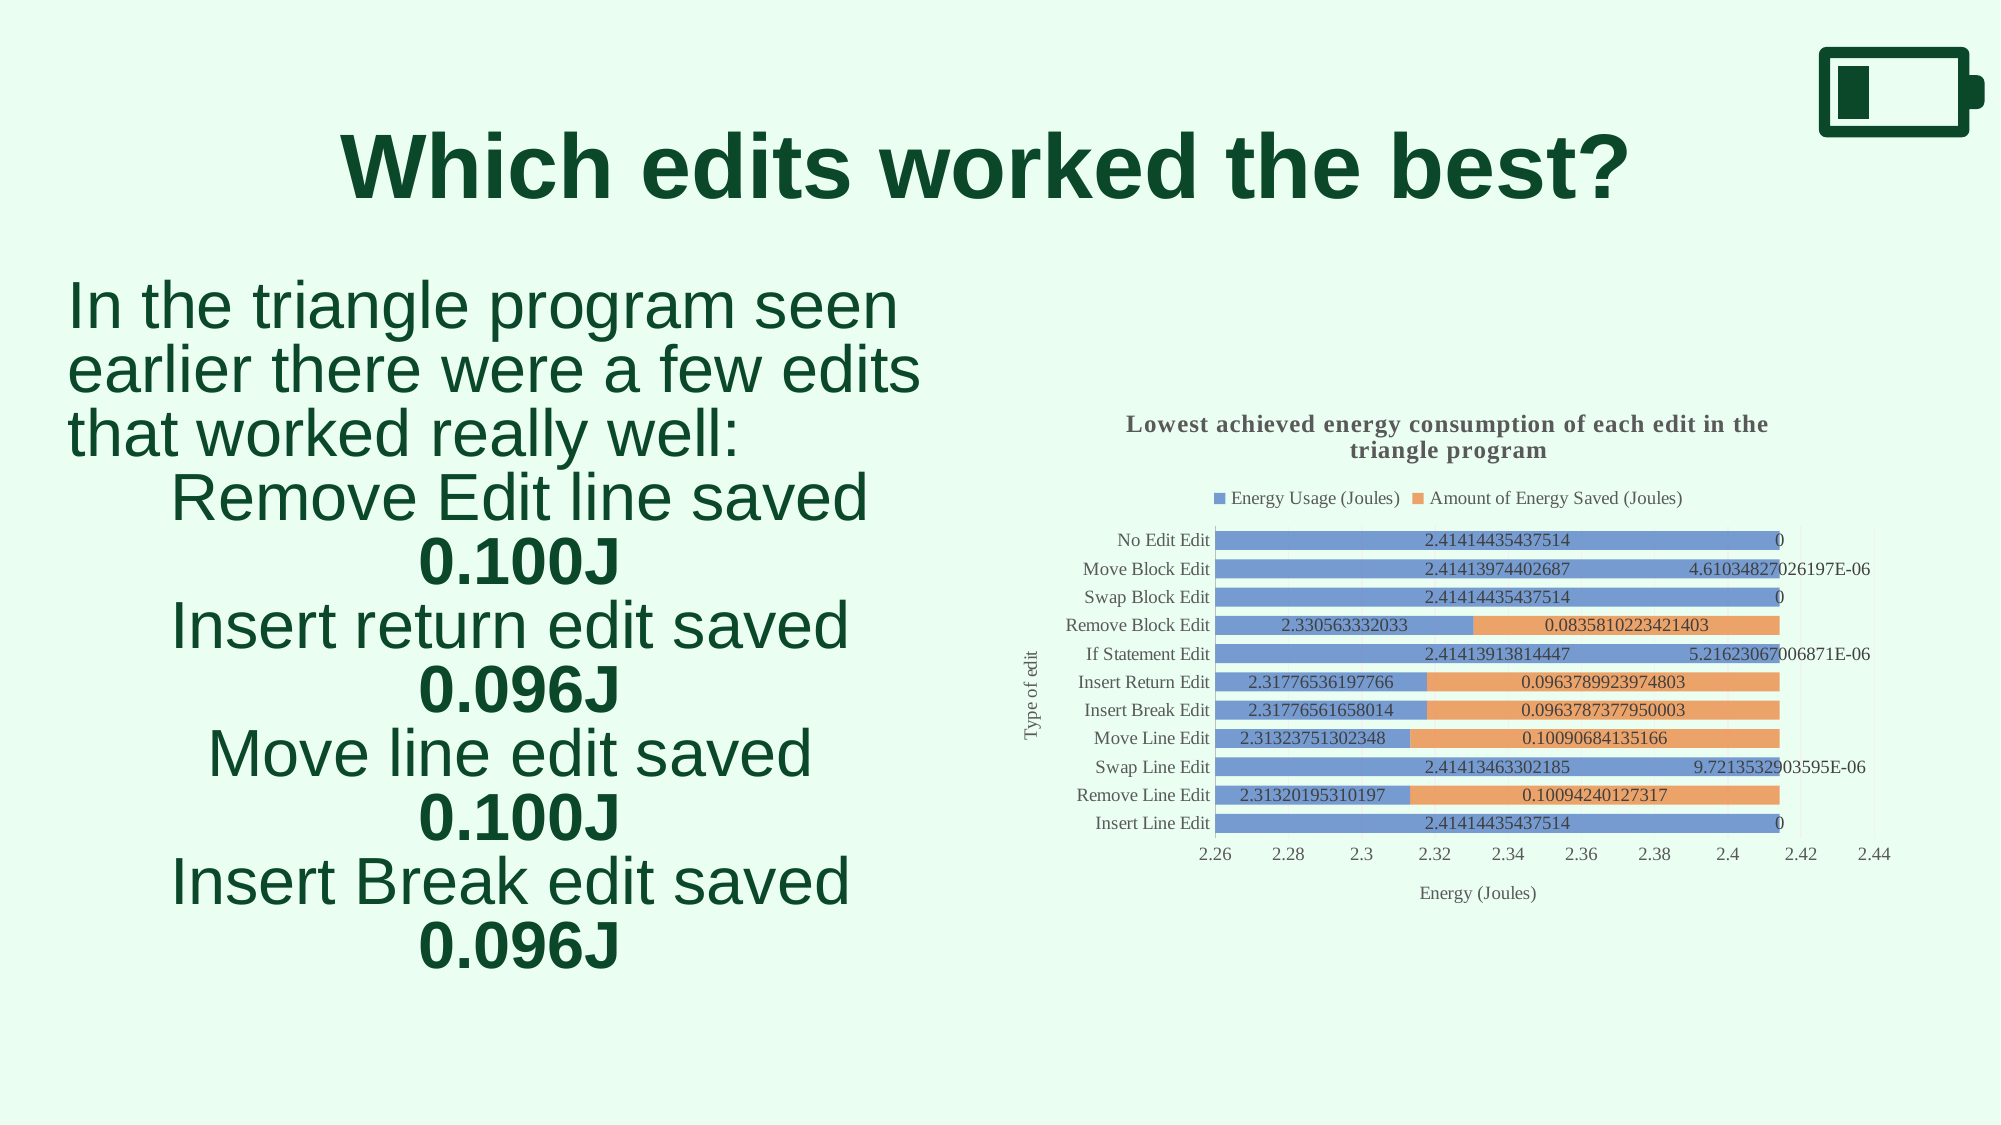

# Which edits worked the best?
In the triangle program seen earlier there were a few edits that worked really well:
Remove Edit line saved 0.100J
Insert return edit saved
0.096J
Move line edit saved
0.100J
Insert Break edit saved
0.096J

### Chart: Lowest achieved energy consumption of each edit in the triangle program

| Category | Energy Usage (Joules) | Amount of Energy Saved (Joules) |
|---|---|---|
| Insert Line Edit | 2.41414435437514 | 0.0 |
| Remove Line Edit | 2.31320195310197 | 0.10094240127317011 |
| Swap Line Edit | 2.41413463302185 | 9.721353290359502e-06 |
| Move Line Edit | 2.31323751302348 | 0.10090684135166006 |
| Insert Break Edit | 2.31776561658014 | 0.09637873779500028 |
| Insert Return Edit | 2.31776536197766 | 0.09637899239748027 |
| If Statement Edit | 2.41413913814447 | 5.216230670068711e-06 |
| Remove Block Edit | 2.330563332033 | 0.08358102234214027 |
| Swap Block Edit | 2.41414435437514 | 0.0 |
| Move Block Edit | 2.41413974402687 | 4.610348270261966e-06 |
| No Edit Edit | 2.41414435437514 | 0.0 |